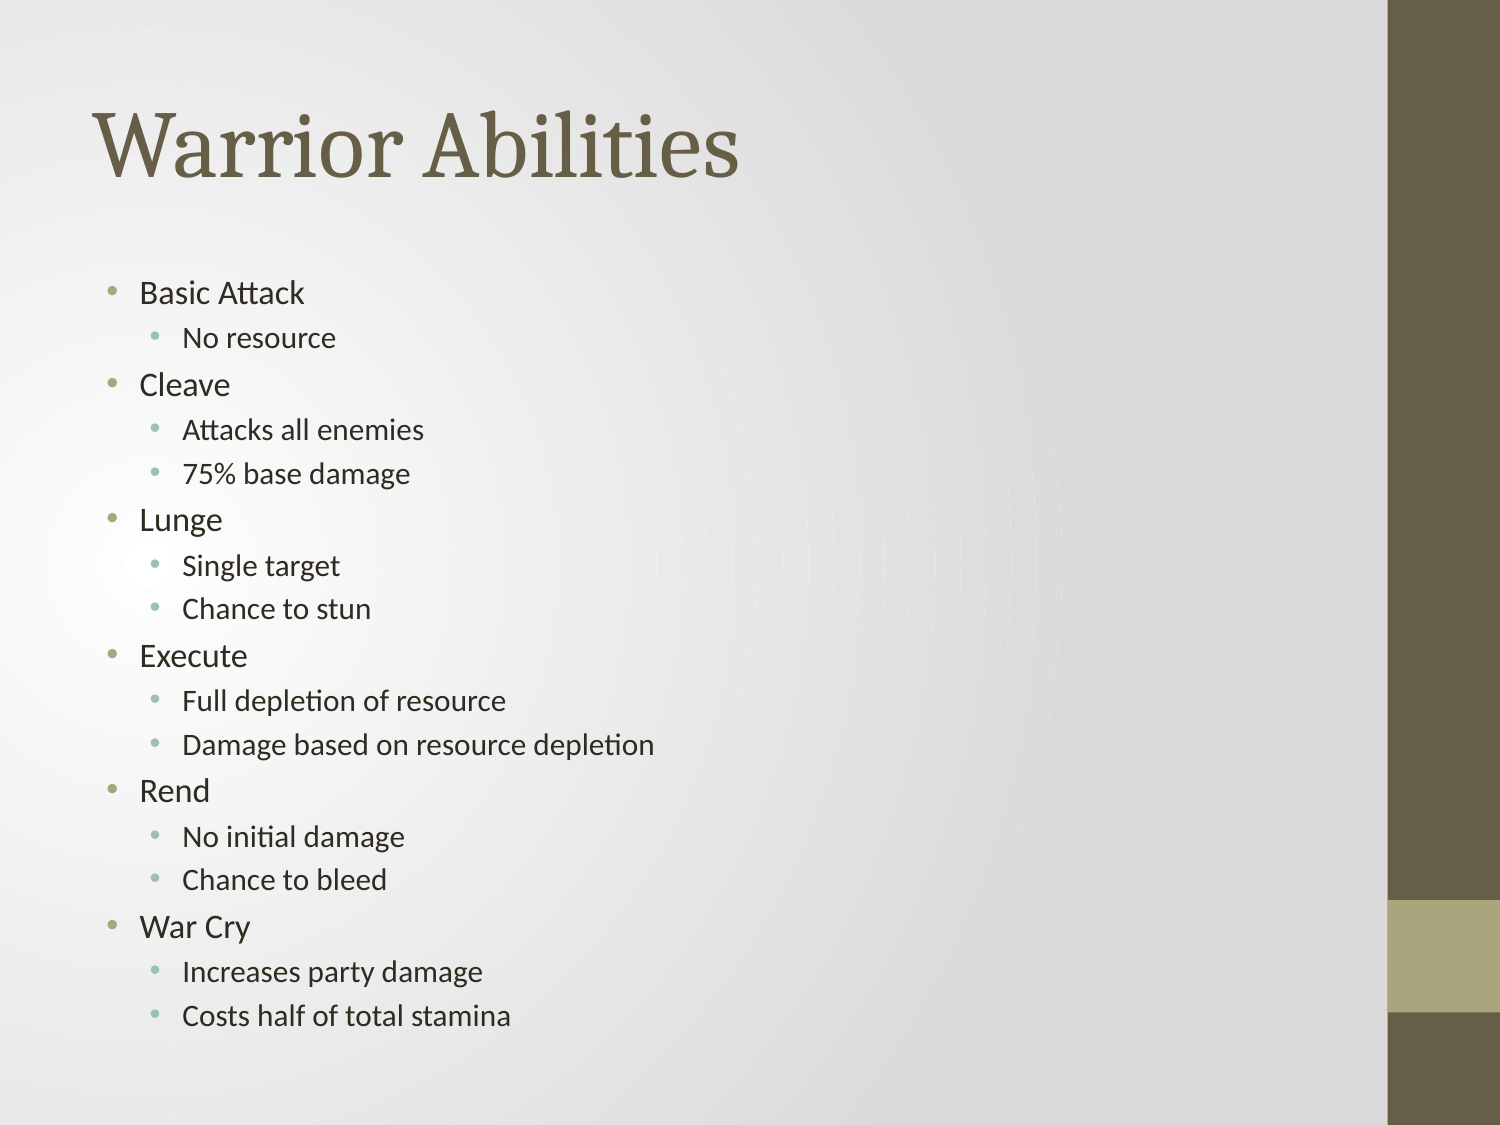

# Warrior Abilities
Basic Attack
No resource
Cleave
Attacks all enemies
75% base damage
Lunge
Single target
Chance to stun
Execute
Full depletion of resource
Damage based on resource depletion
Rend
No initial damage
Chance to bleed
War Cry
Increases party damage
Costs half of total stamina